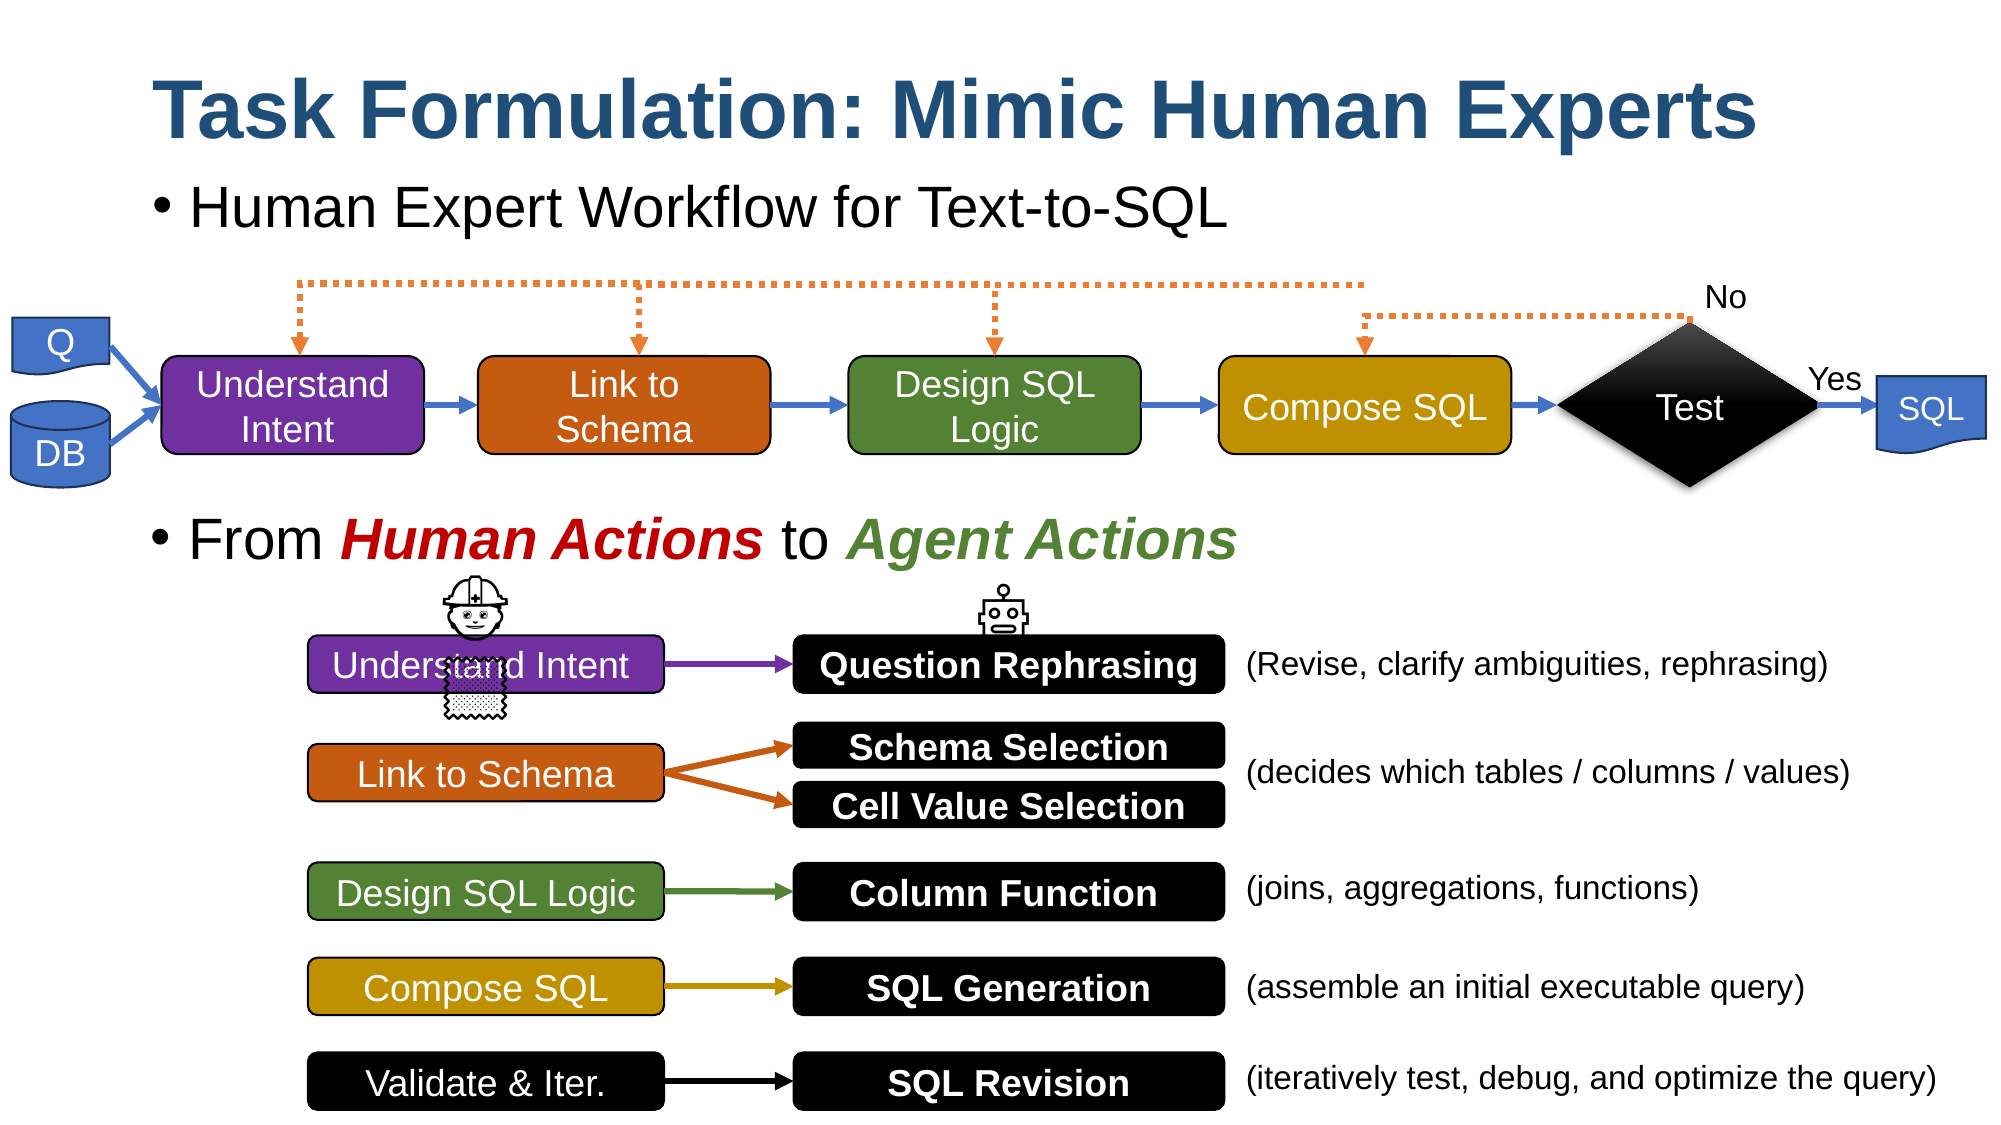

# Task Formulation: Mimic Human Experts
Human Expert Workflow for Text-to-SQL

No
Q
Test
Yes
Understand Intent
Link to Schema
Design SQL Logic
Compose SQL
SQL
DB
From Human Actions to Agent Actions
👷🏻‍♂️
🤖
(Revise, clarify ambiguities, rephrasing)
Understand Intent
Question Rephrasing
Schema Selection
(decides which tables / columns / values)
Link to Schema
Cell Value Selection
(joins, aggregations, functions)
Design SQL Logic
Column Function
Compose SQL
(assemble an initial executable query)
SQL Generation
(iteratively test, debug, and optimize the query)
Validate & Iter.
SQL Revision